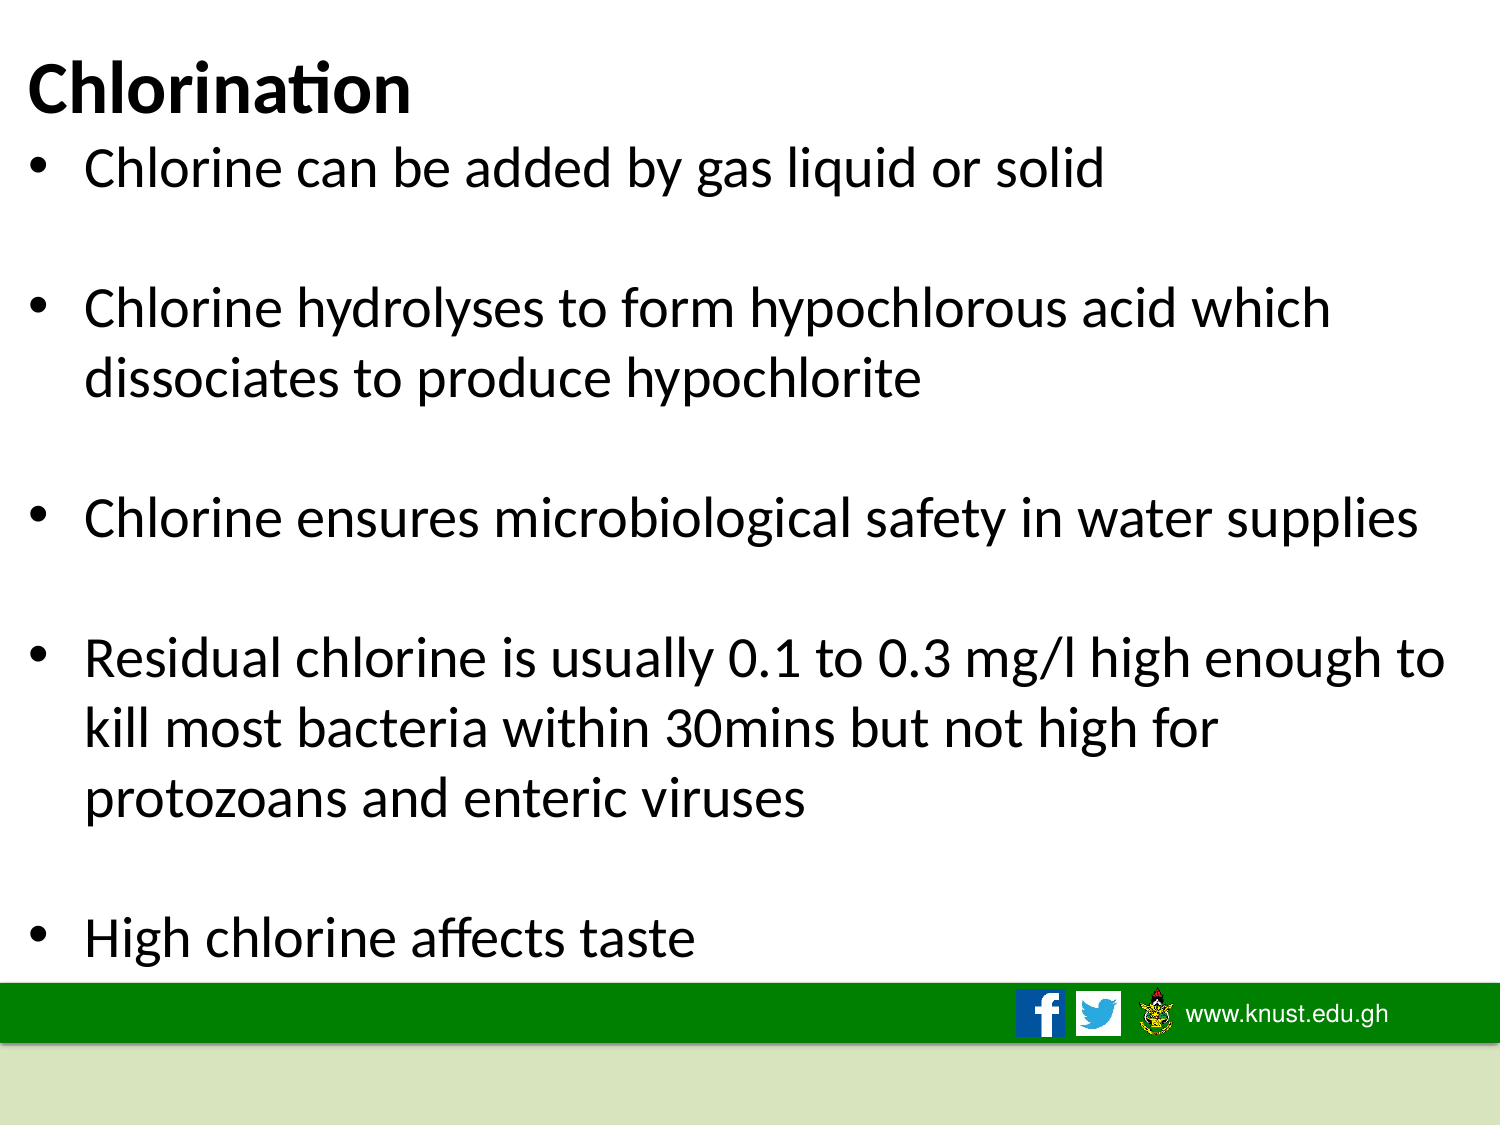

Chlorination
Chlorine can be added by gas liquid or solid

Chlorine hydrolyses to form hypochlorous acid which dissociates to produce hypochlorite

Chlorine ensures microbiological safety in water supplies

Residual chlorine is usually 0.1 to 0.3 mg/l high enough to kill most bacteria within 30mins but not high for protozoans and enteric viruses

High chlorine affects taste
2019/2020